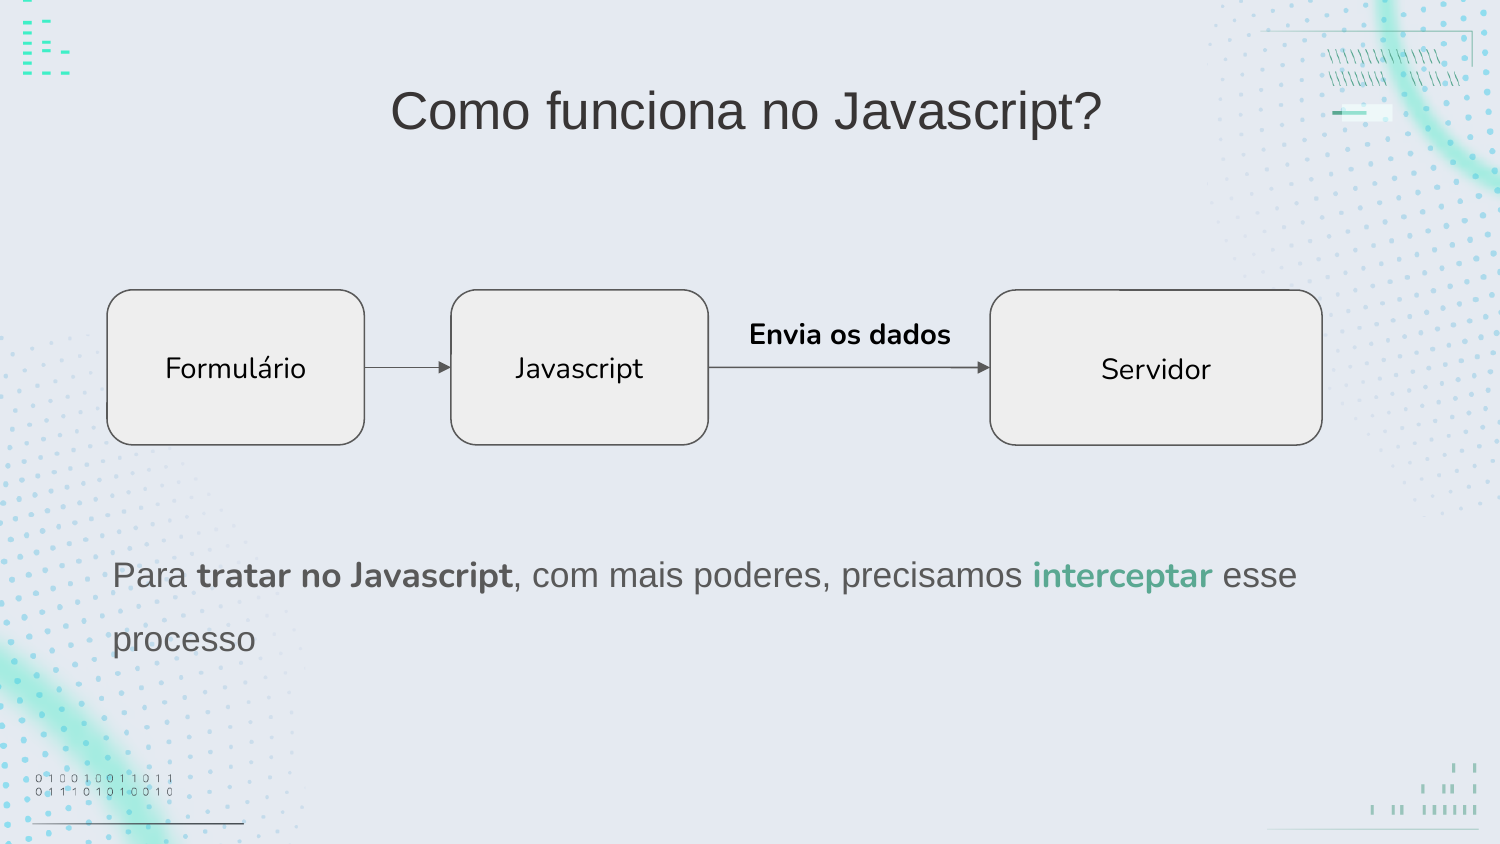

# Como funciona no Javascript?
Formulário
Javascript
Servidor
Envia os dados
Para tratar no Javascript, com mais poderes, precisamos interceptar esse processo